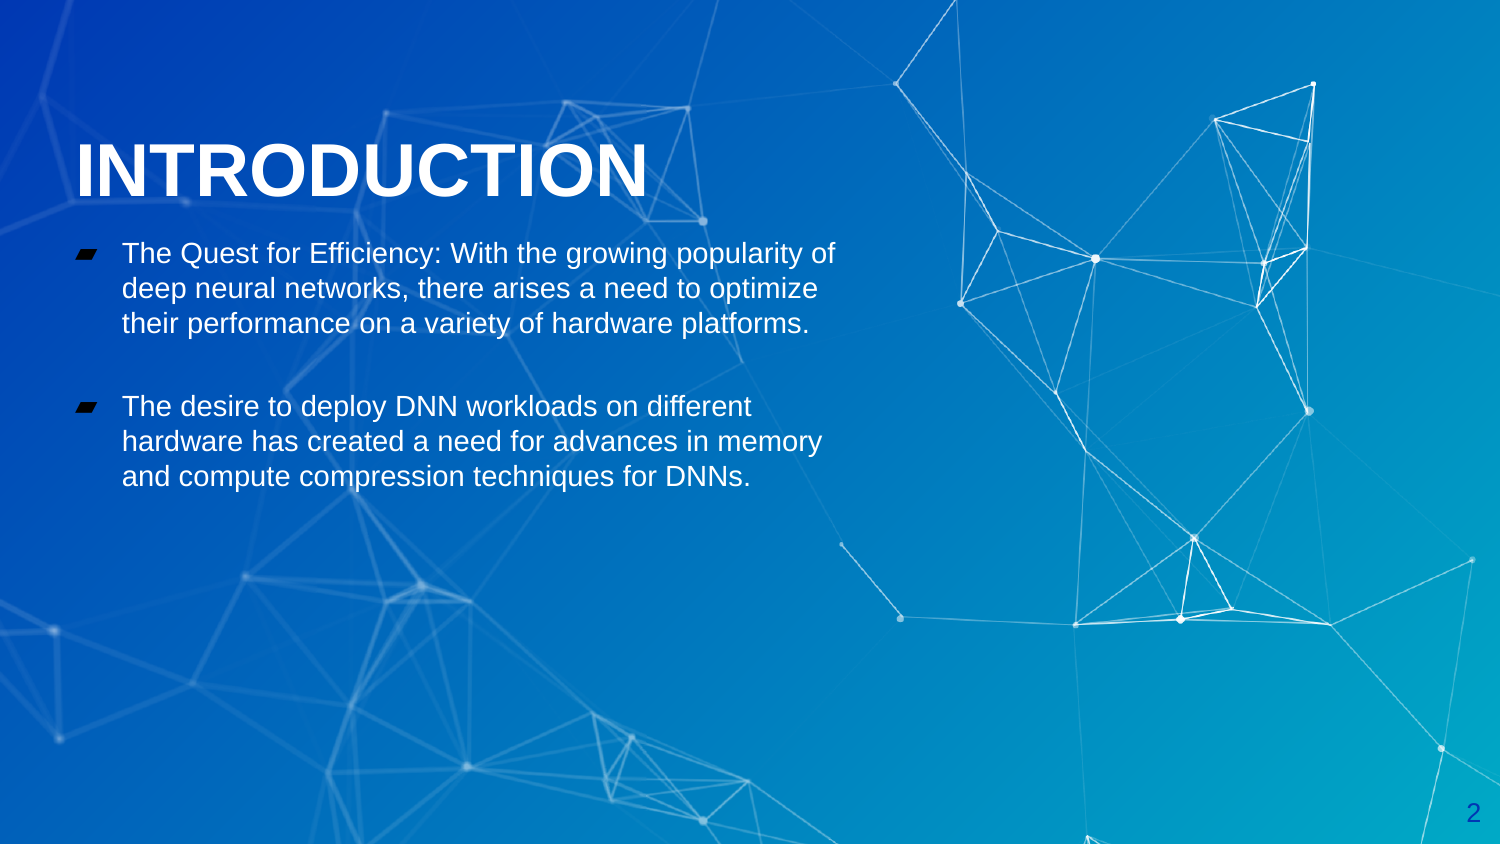

# INTRODUCTION
The Quest for Efficiency: With the growing popularity of deep neural networks, there arises a need to optimize their performance on a variety of hardware platforms.
The desire to deploy DNN workloads on different hardware has created a need for advances in memory and compute compression techniques for DNNs.
2